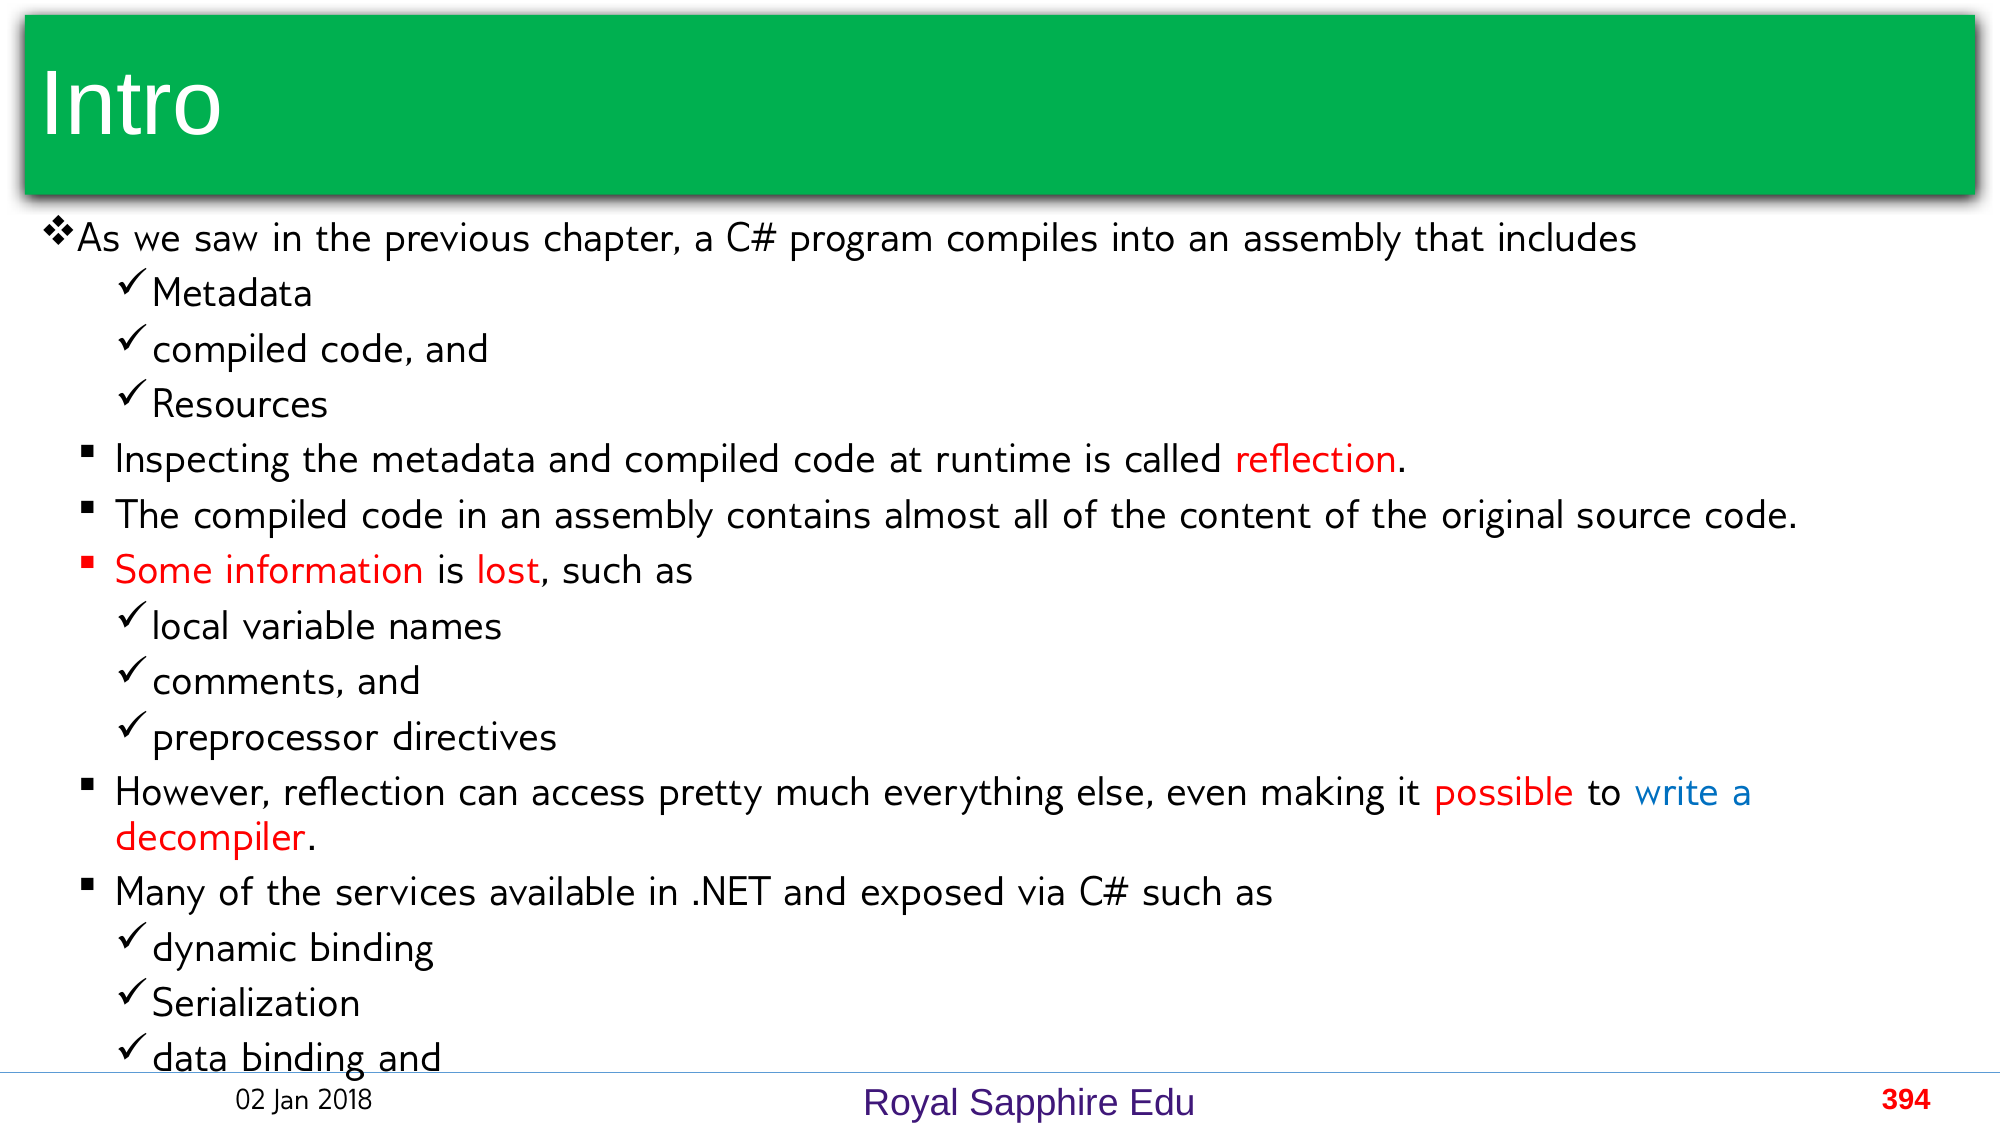

# Intro
As we saw in the previous chapter, a C# program compiles into an assembly that includes
Metadata
compiled code, and
Resources
Inspecting the metadata and compiled code at runtime is called reflection.
The compiled code in an assembly contains almost all of the content of the original source code.
Some information is lost, such as
local variable names
comments, and
preprocessor directives
However, reflection can access pretty much everything else, even making it possible to write a decompiler.
Many of the services available in .NET and exposed via C# such as
dynamic binding
Serialization
data binding and
02 Jan 2018
394